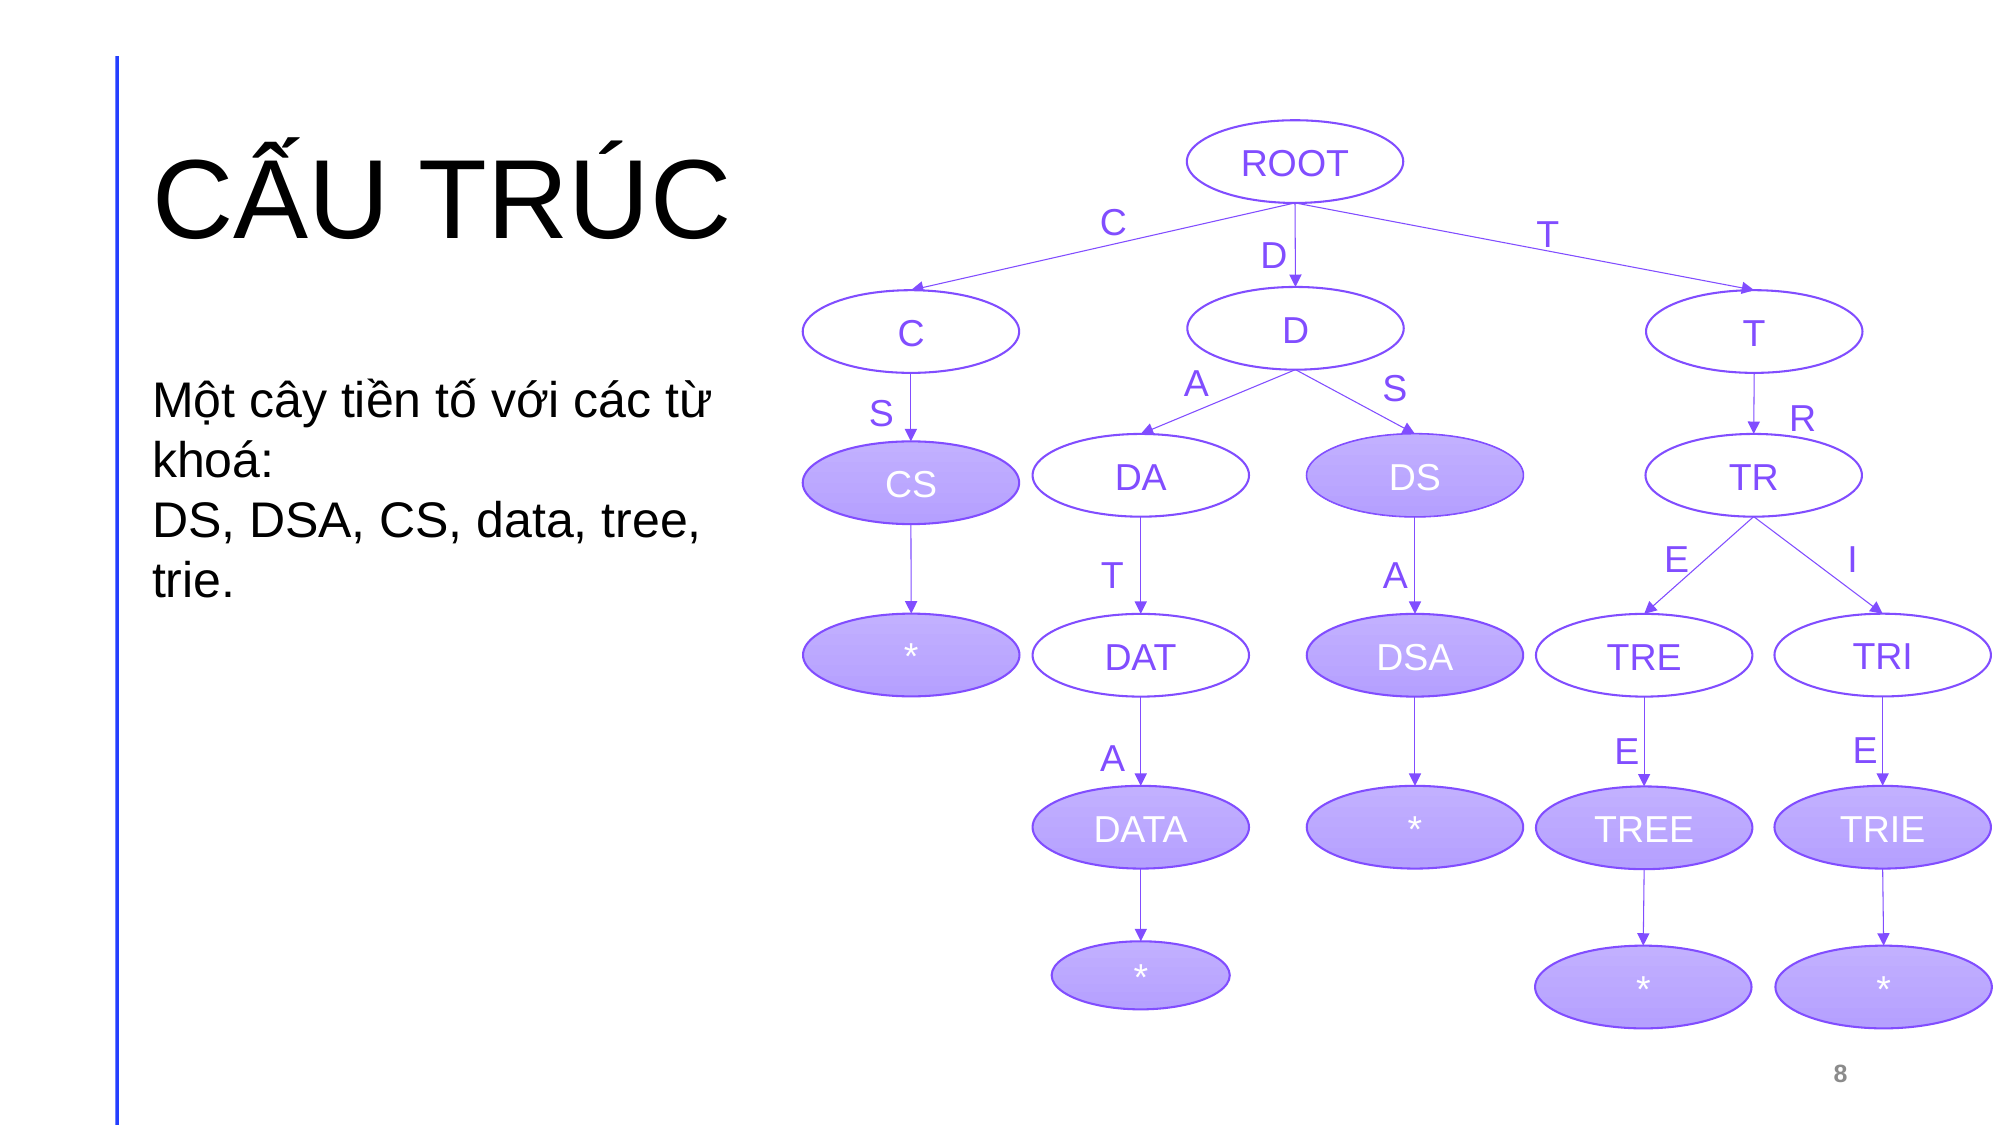

# CẤU TRÚC
ROOT
C
T
D
D
T
C
A
Một cây tiền tố với các từ khoá:
DS, DSA, CS, data, tree, trie.
S
S
R
DS
DA
DS
TR
CS
E
I
T
A
*
TRI
TRE
DAT
DSA
E
E
A
DATA
*
TRIE
TREE
*
*
*
8